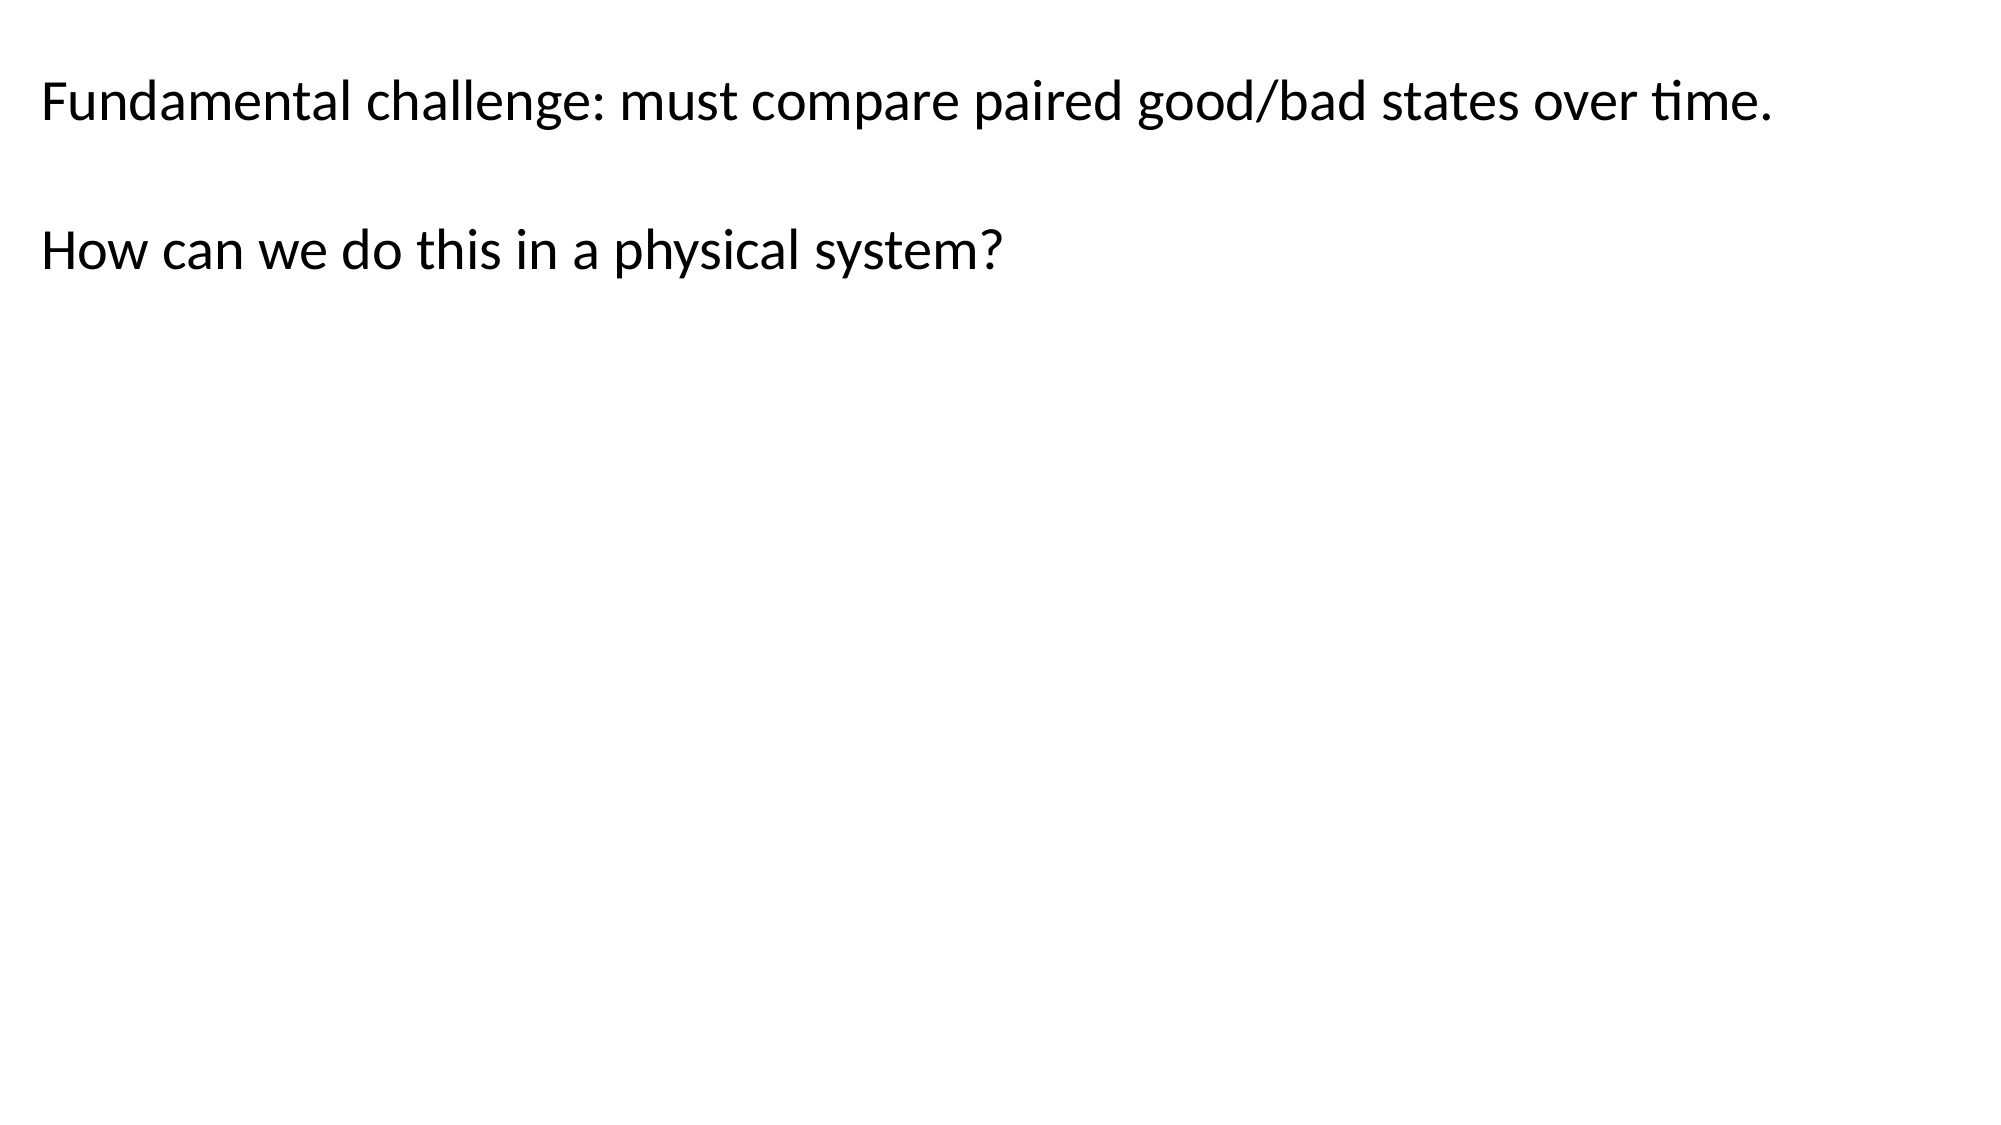

Fundamental challenge: must compare paired good/bad states over time.
How can we do this in a physical system?